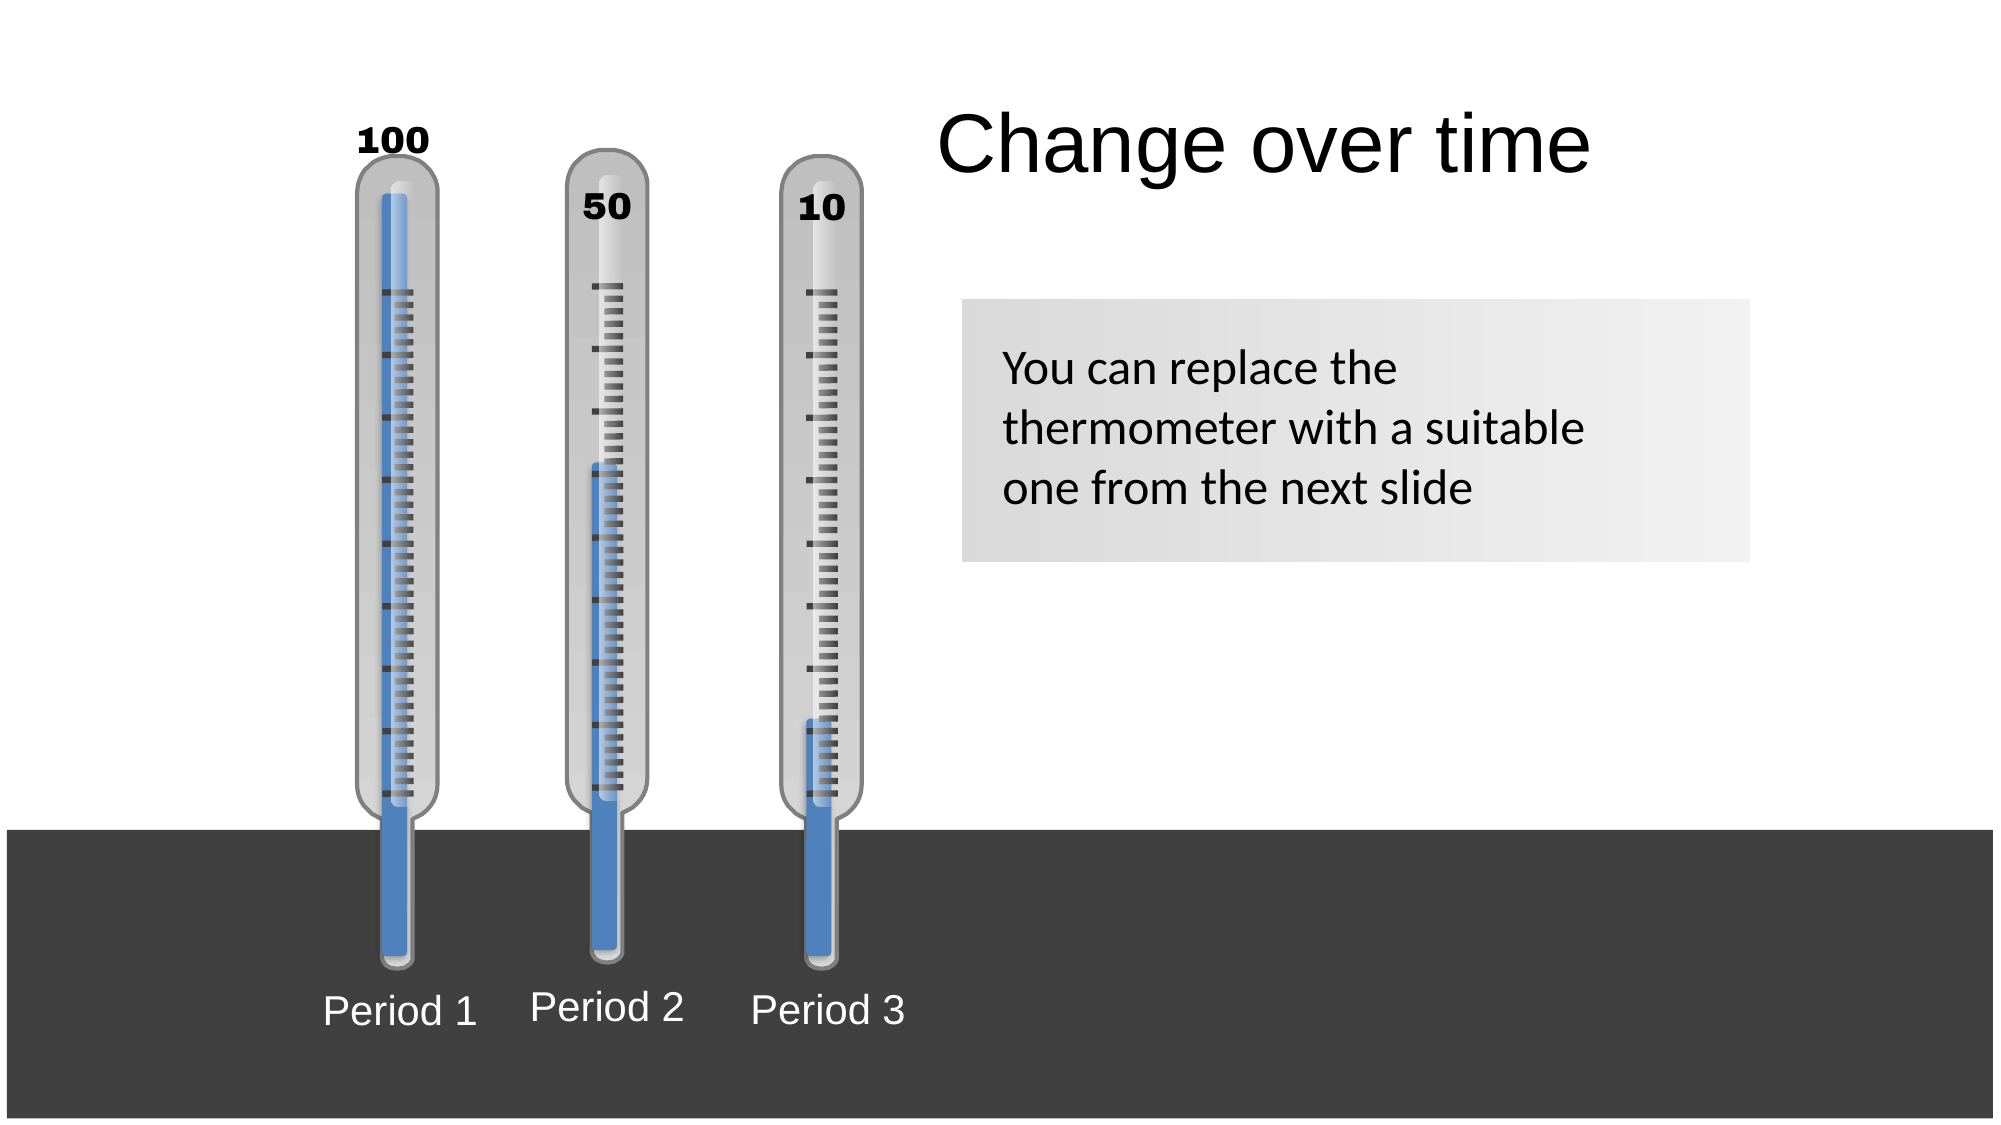

# Change over time
100

50
10

You can replace the thermometer with a suitable one from the next slide

Period 2
Period 3
Period 1